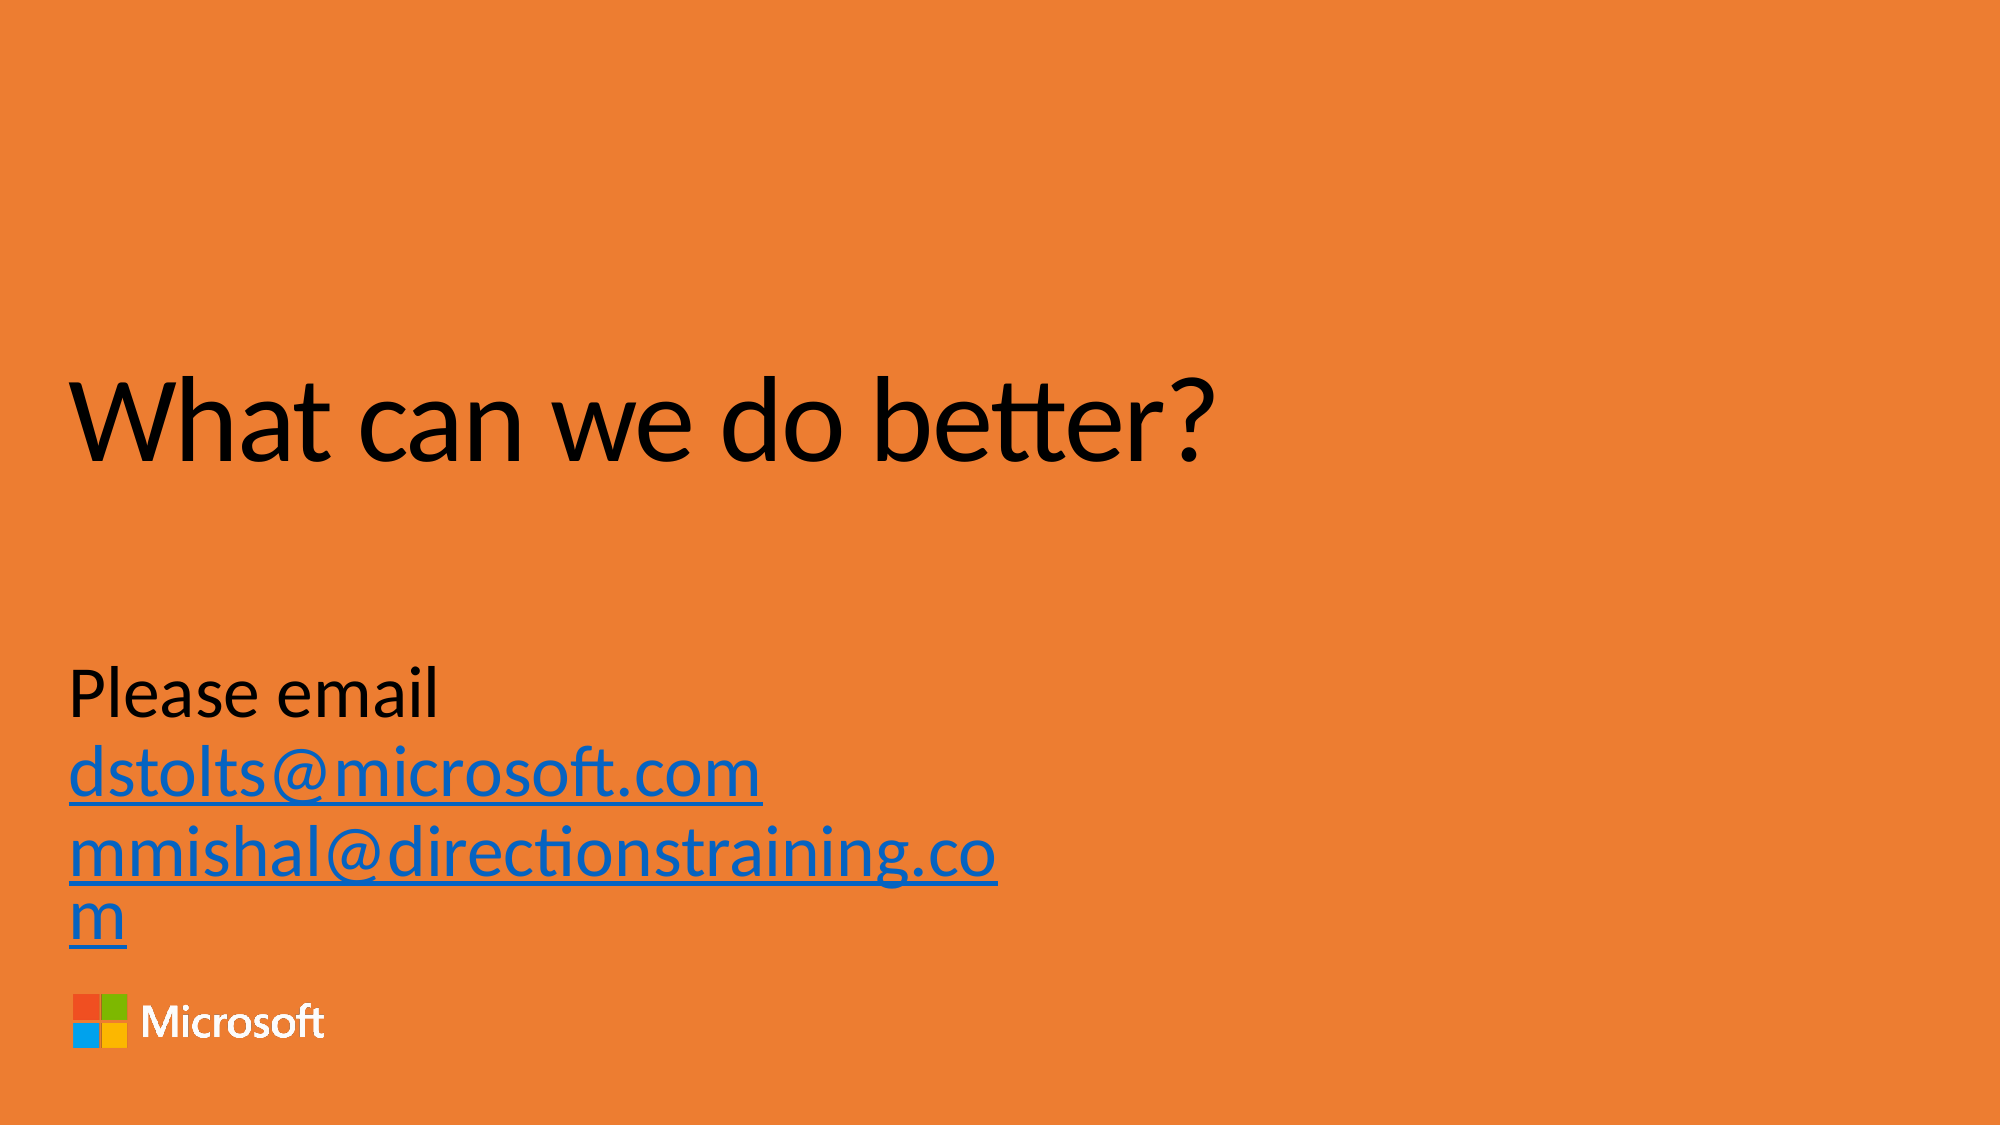

# What can we do better?
Please email dstolts@microsoft.com
mmishal@directionstraining.com